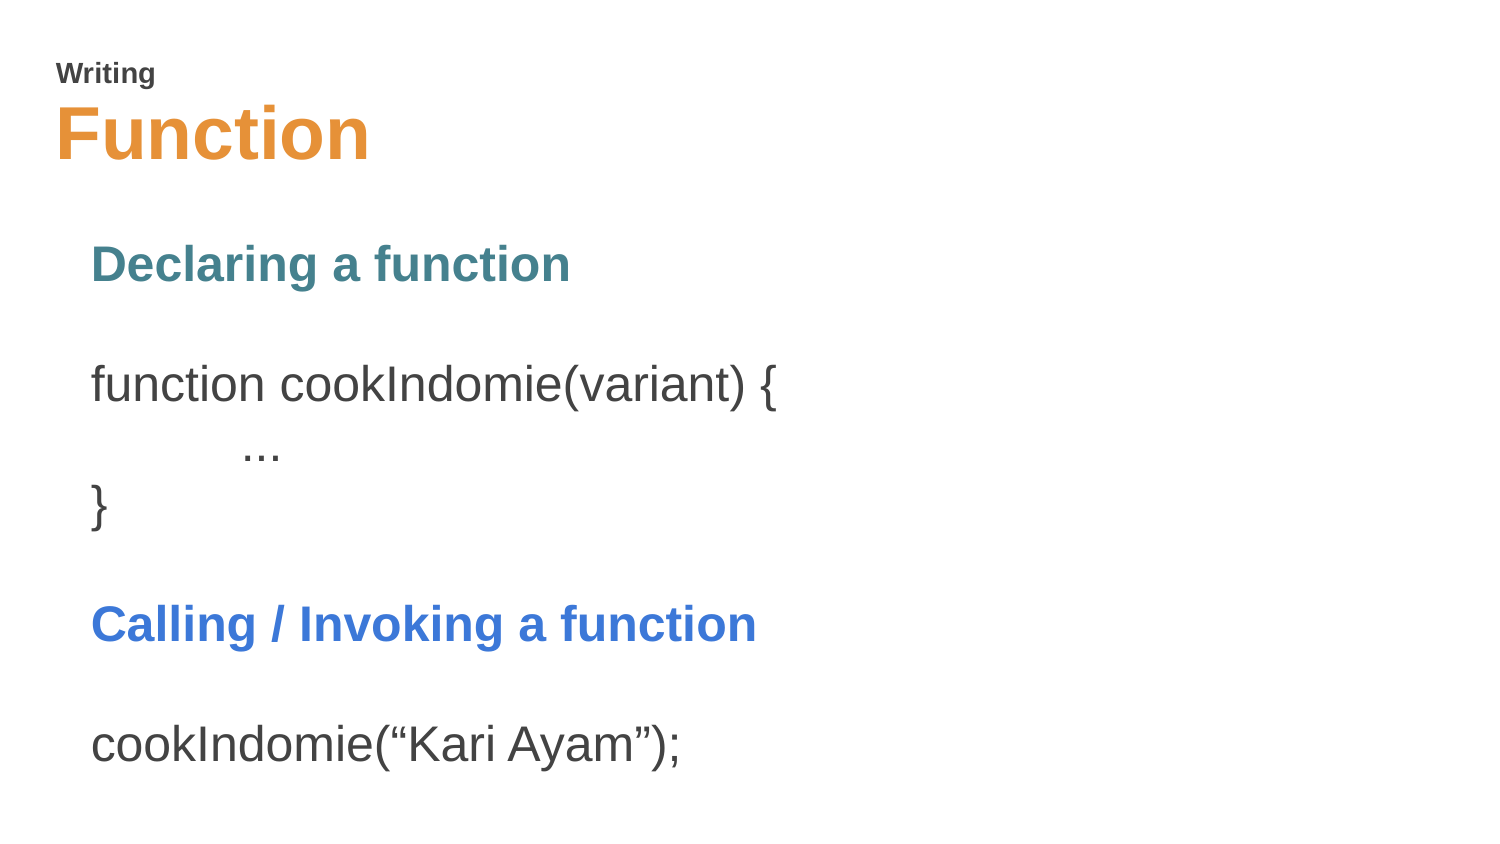

Writing
Function
Declaring a function

function cookIndomie(variant) {
	...
}

Calling / Invoking a function

cookIndomie(“Kari Ayam”);